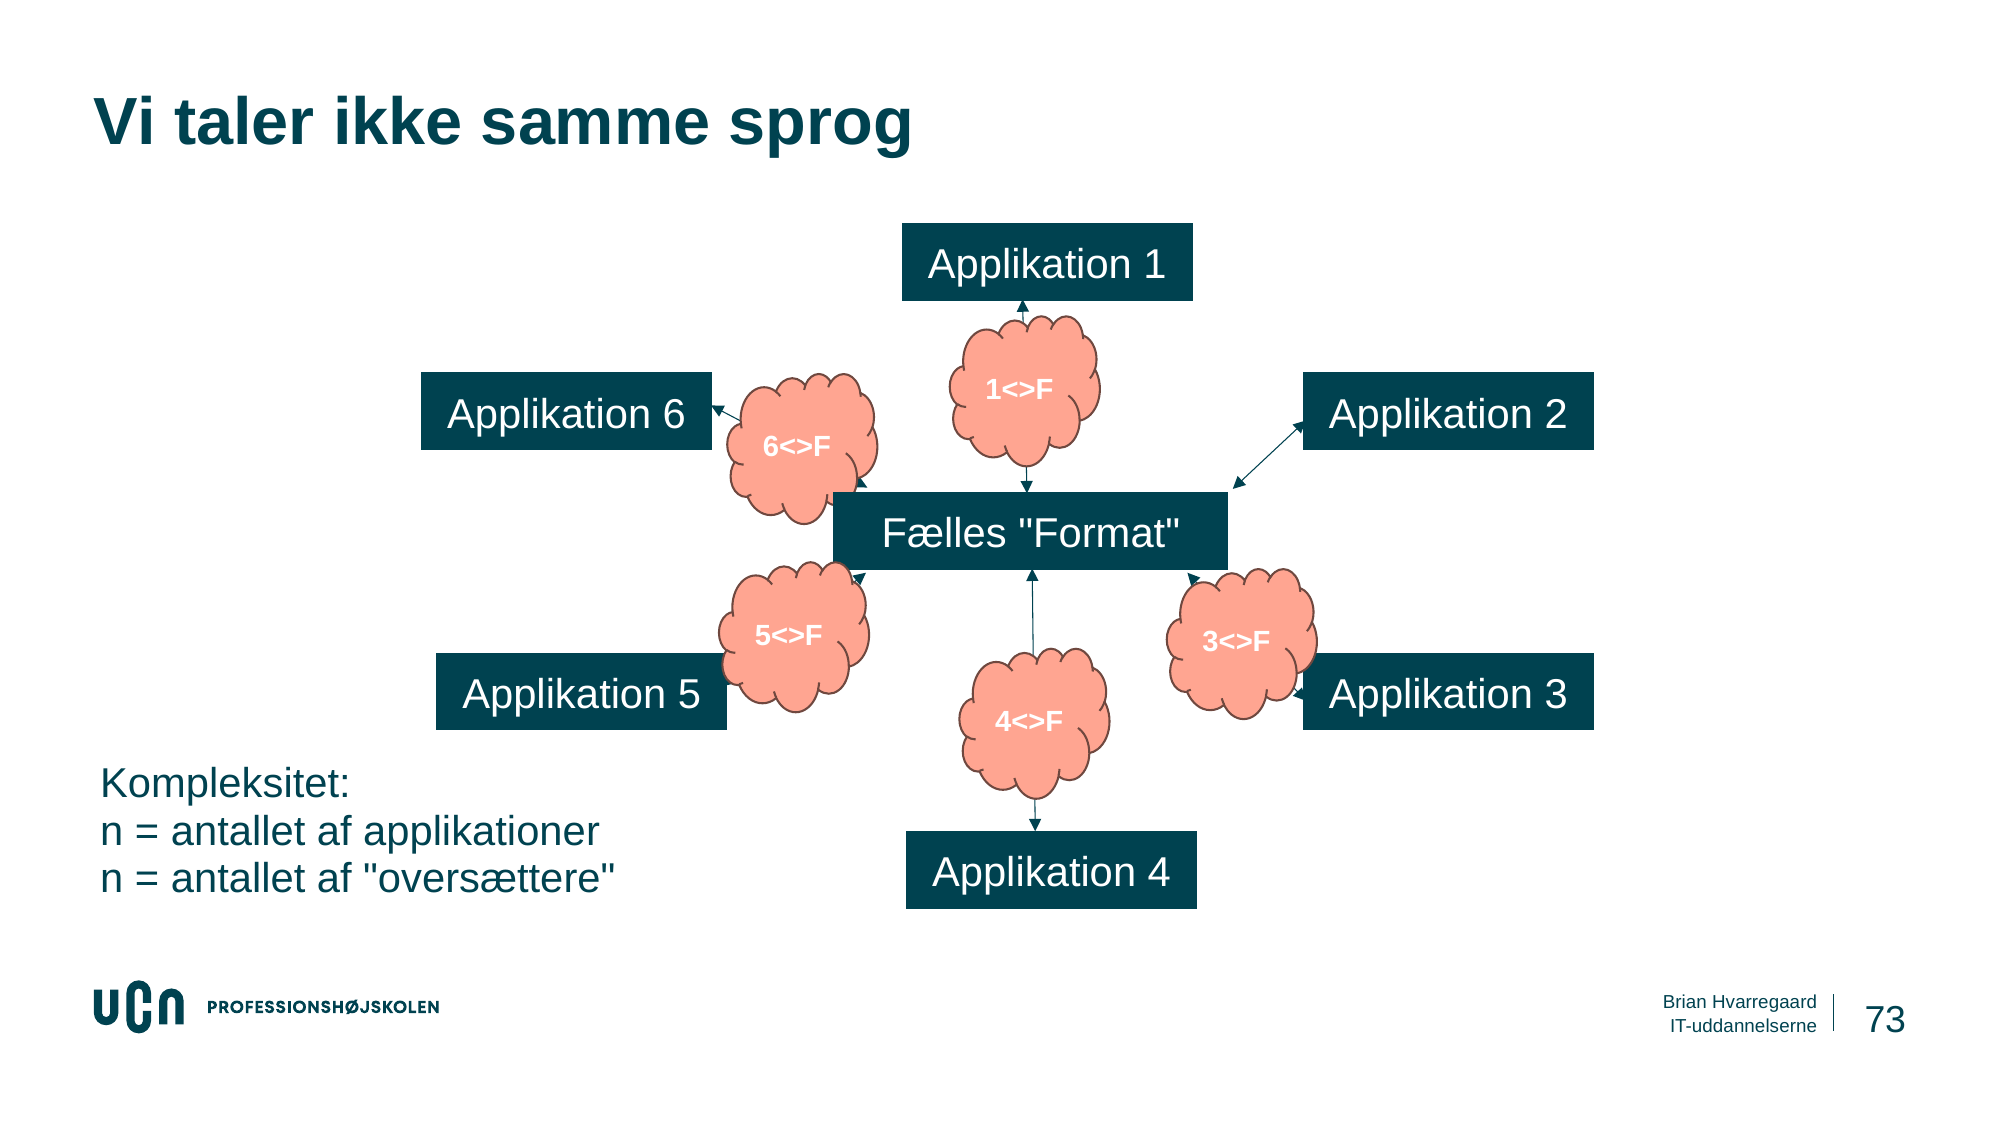

# Vi taler ikke samme sprog
Applikation 1
1<>F
Applikation 2
Applikation 6
6<>F
Fælles "Format"
5<>F
3<>F
4<>F
Applikation 5
Applikation 3
Kompleksitet:
n = antallet af applikationer
n = antallet af "oversættere"
Applikation 4
73